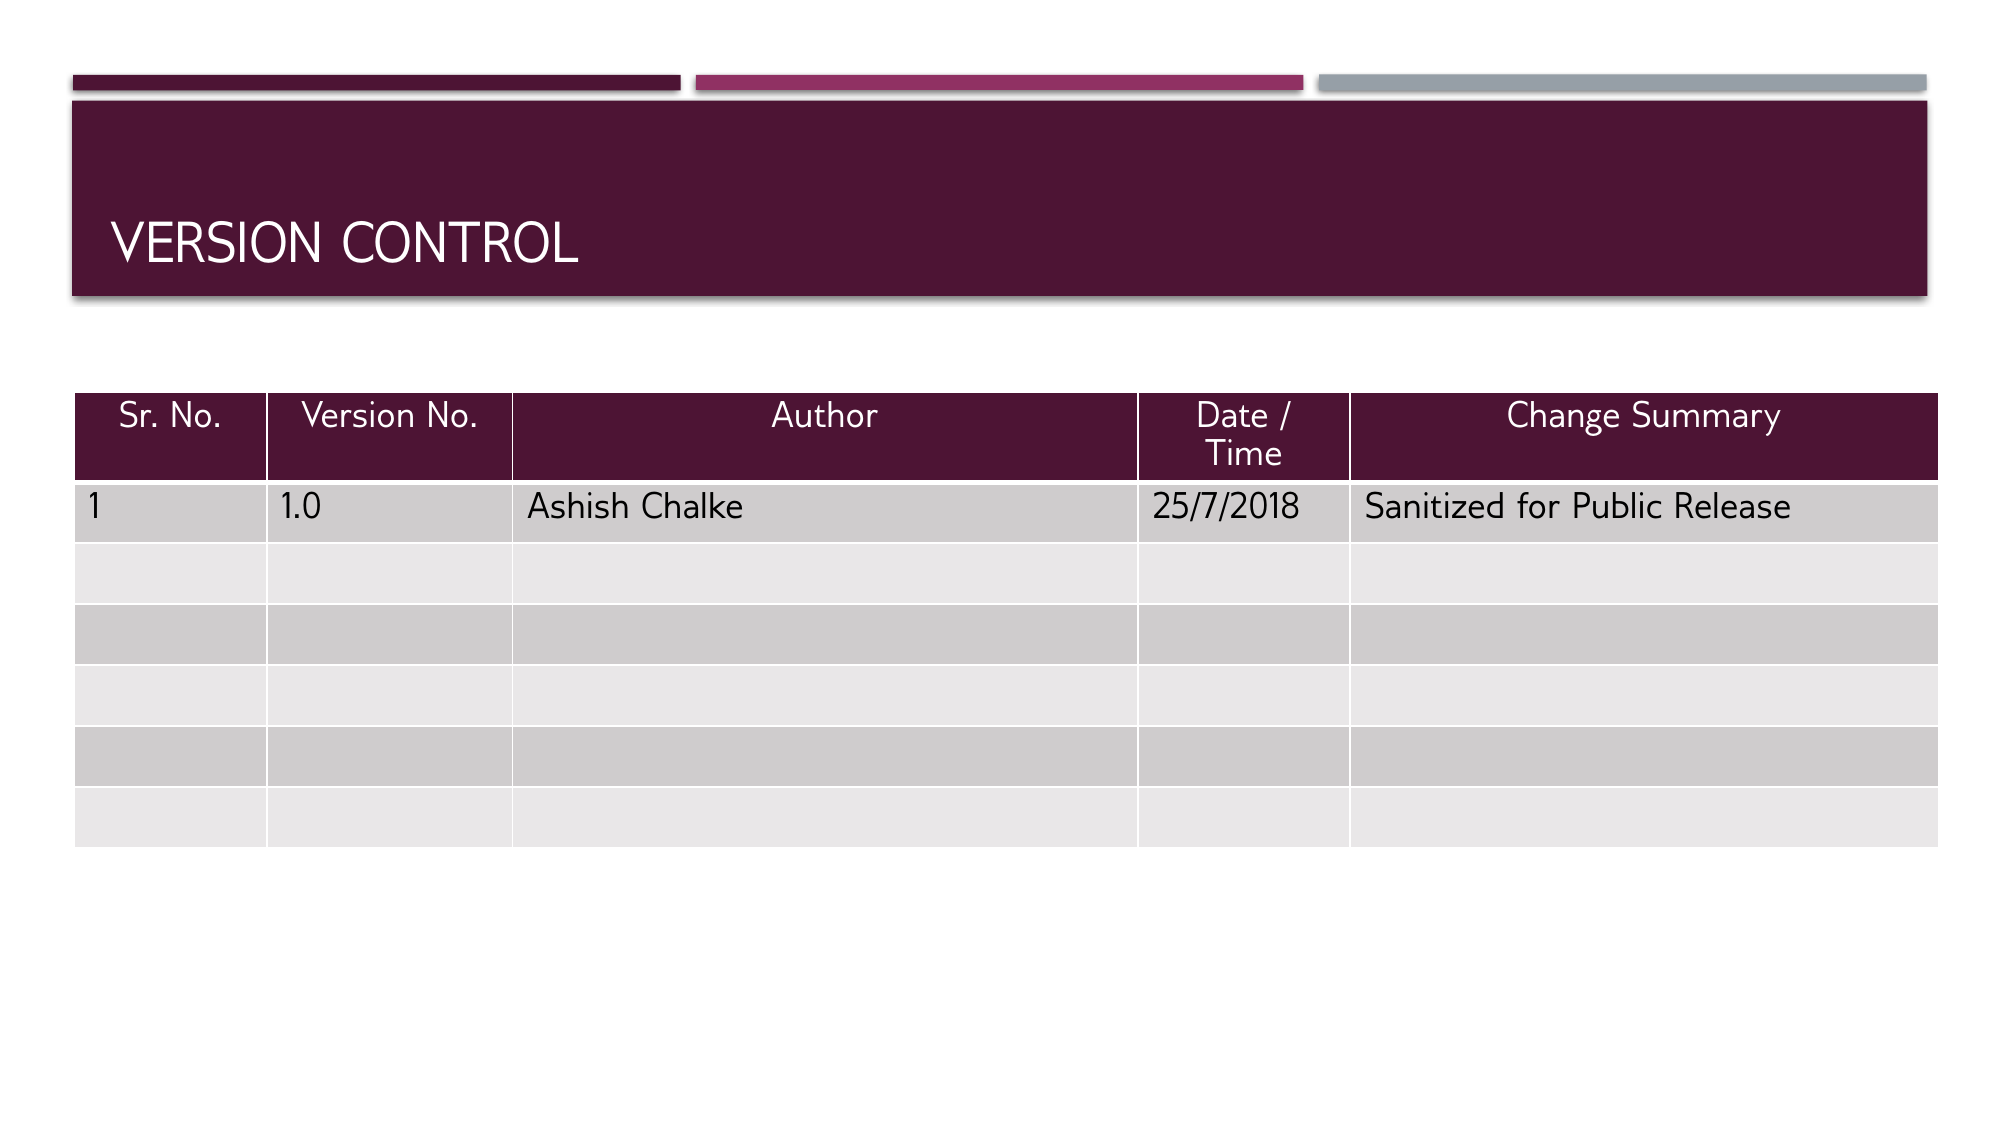

# Version Control
| Sr. No. | Version No. | Author | Date / Time | Change Summary |
| --- | --- | --- | --- | --- |
| 1 | 1.0 | Ashish Chalke | 25/7/2018 | Sanitized for Public Release |
|  |  |  |  |  |
|  |  |  |  |  |
|  |  |  |  |  |
|  |  |  |  |  |
|  |  |  |  |  |